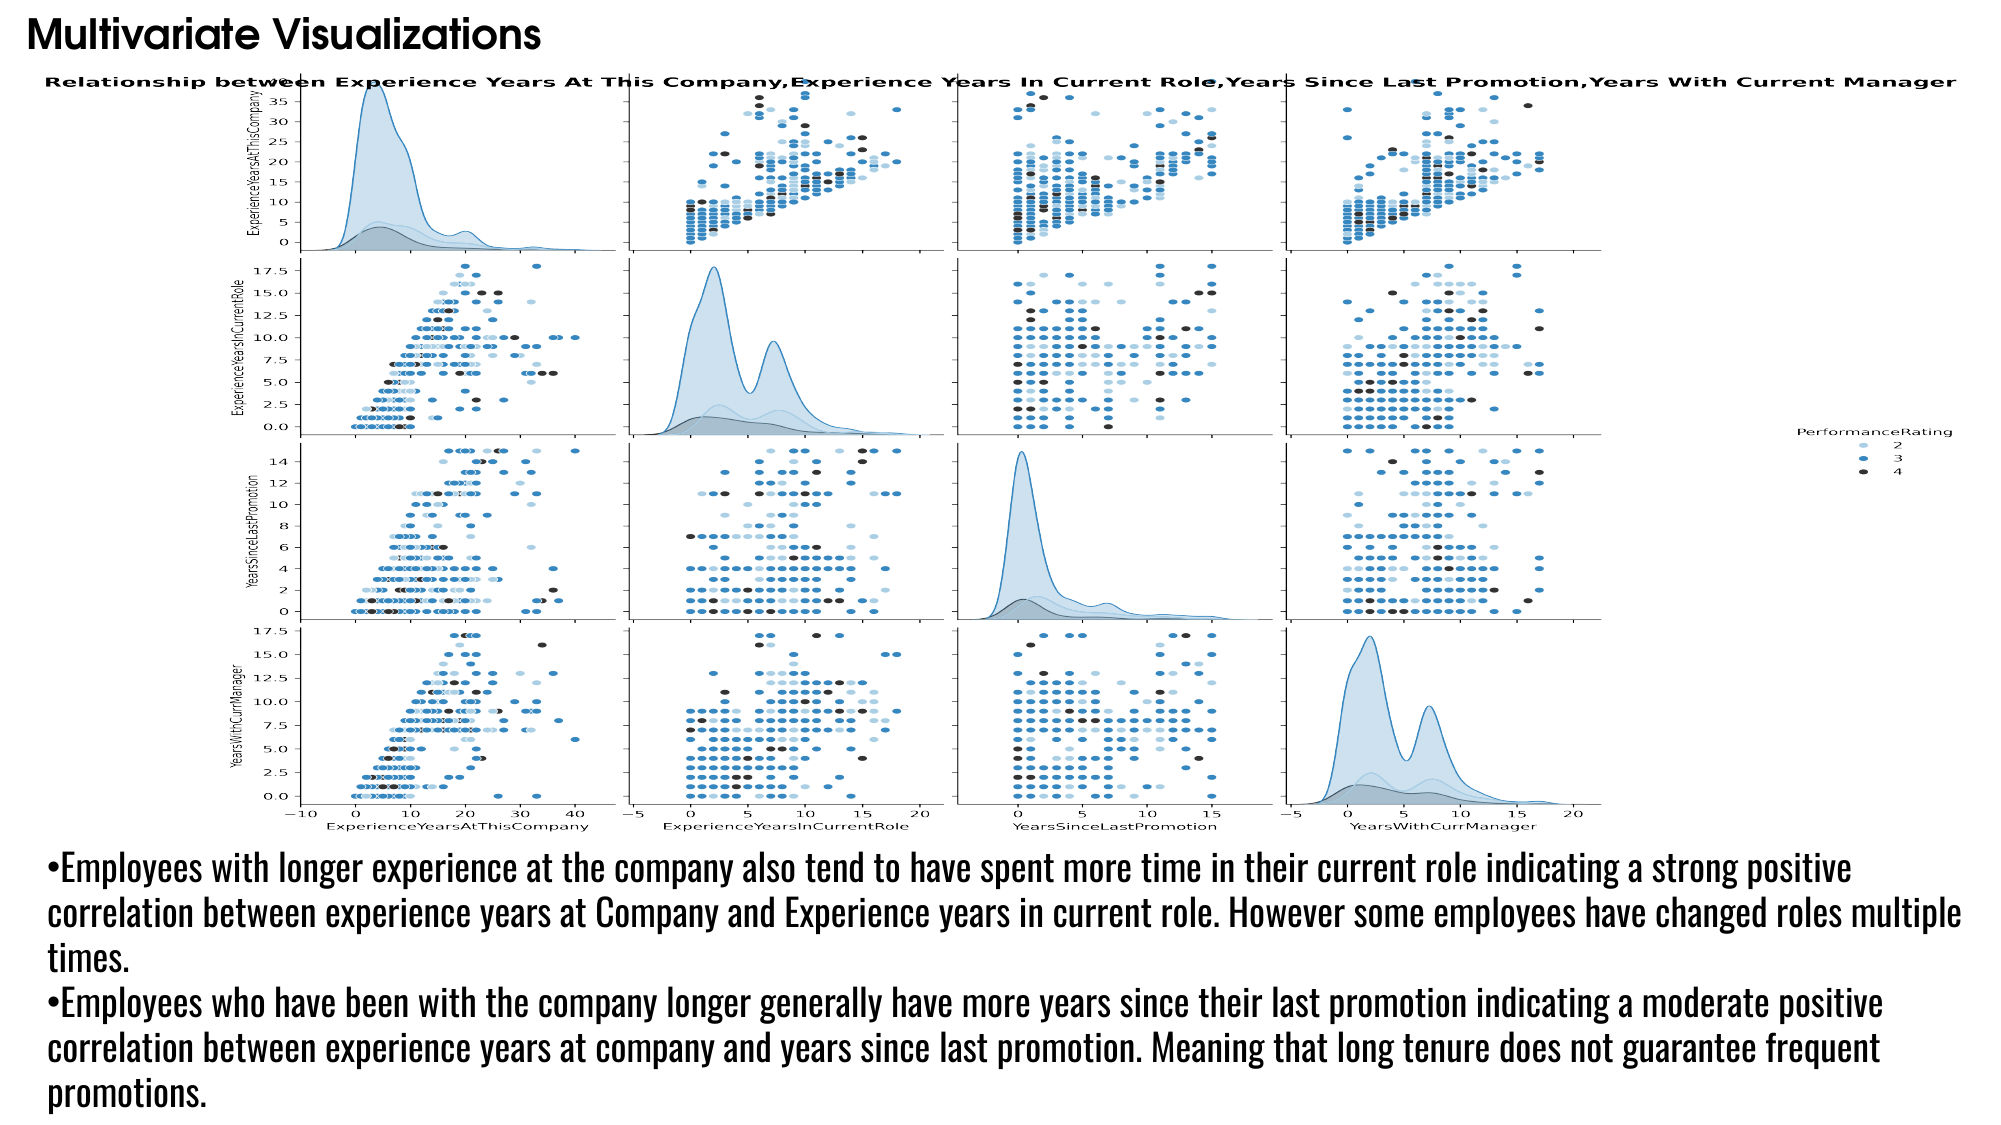

Multivariate Visualizations

Employees with longer experience at the company also tend to have spent more time in their current role indicating a strong positive correlation between experience years at Company and Experience years in current role. However some employees have changed roles multiple times.
Employees who have been with the company longer generally have more years since their last promotion indicating a moderate positive correlation between experience years at company and years since last promotion. Meaning that long tenure does not guarantee frequent promotions.